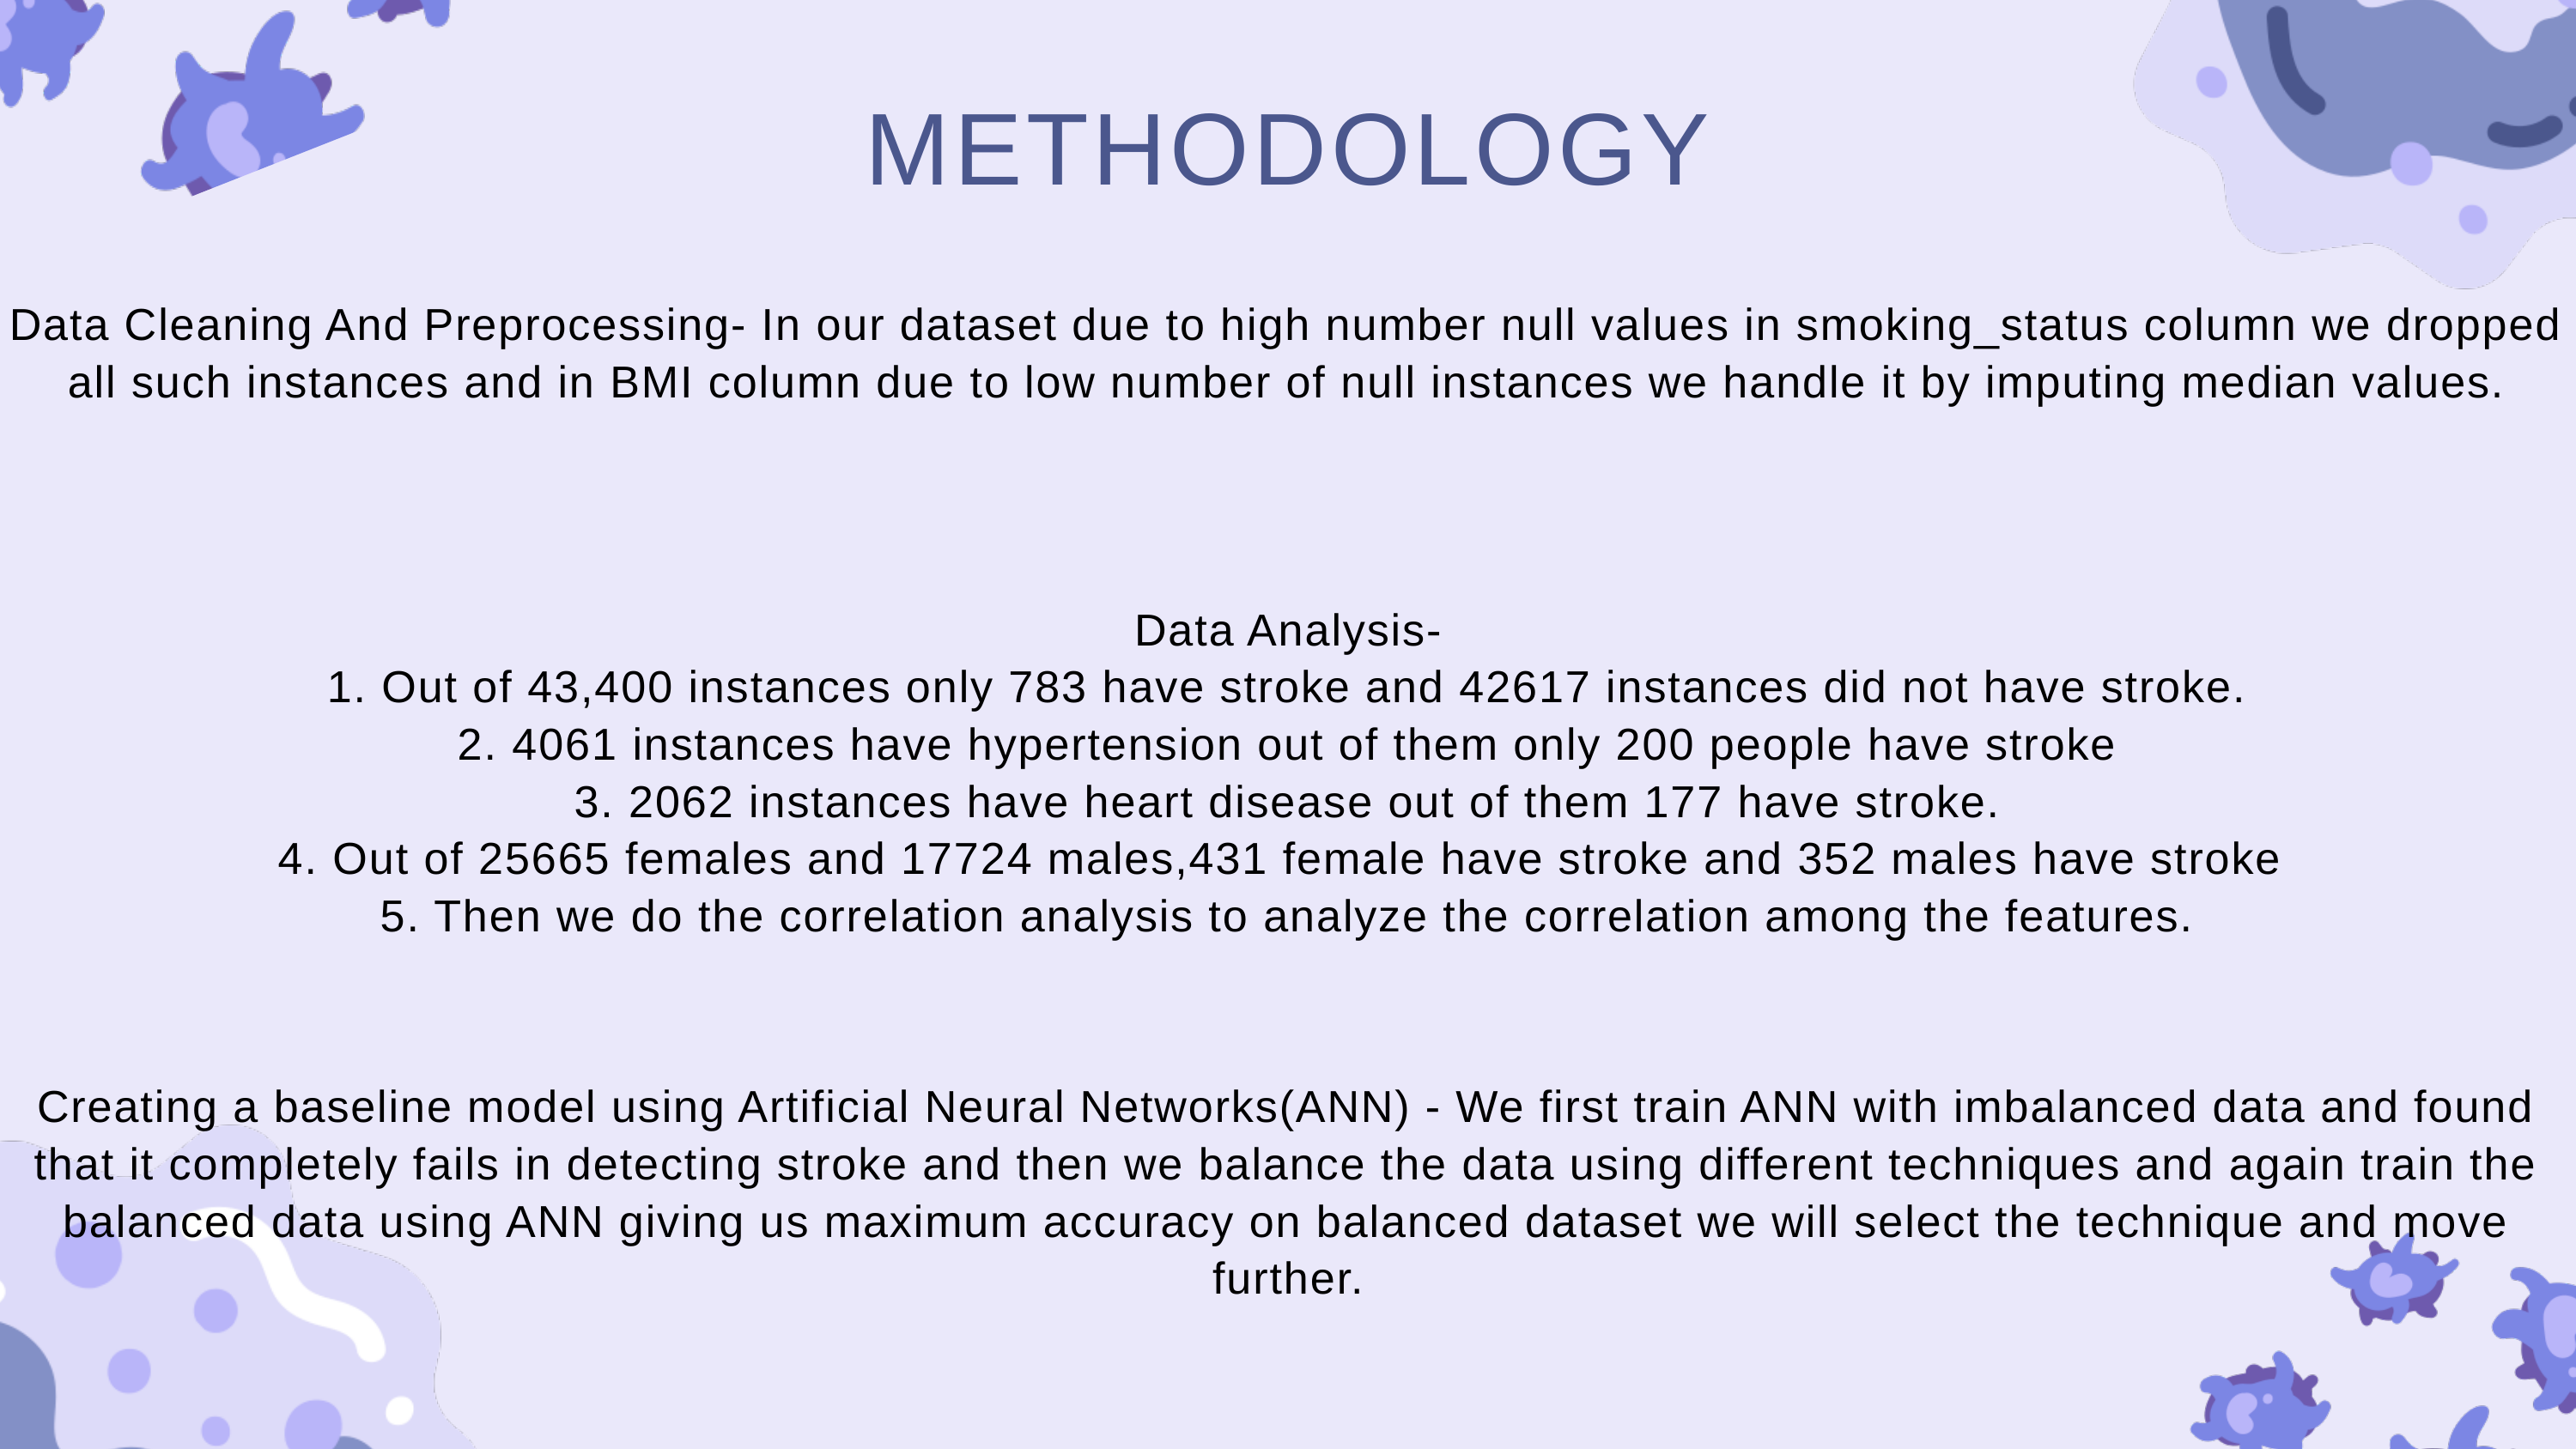

METHODOLOGY
Data Cleaning And Preprocessing- In our dataset due to high number null values in smoking_status column we dropped all such instances and in BMI column due to low number of null instances we handle it by imputing median values.
Data Analysis-
1. Out of 43,400 instances only 783 have stroke and 42617 instances did not have stroke.
2. 4061 instances have hypertension out of them only 200 people have stroke
3. 2062 instances have heart disease out of them 177 have stroke.
4. Out of 25665 females and 17724 males,431 female have stroke and 352 males have stroke
5. Then we do the correlation analysis to analyze the correlation among the features.
Creating a baseline model using Artificial Neural Networks(ANN) - We first train ANN with imbalanced data and found that it completely fails in detecting stroke and then we balance the data using different techniques and again train the balanced data using ANN giving us maximum accuracy on balanced dataset we will select the technique and move further.